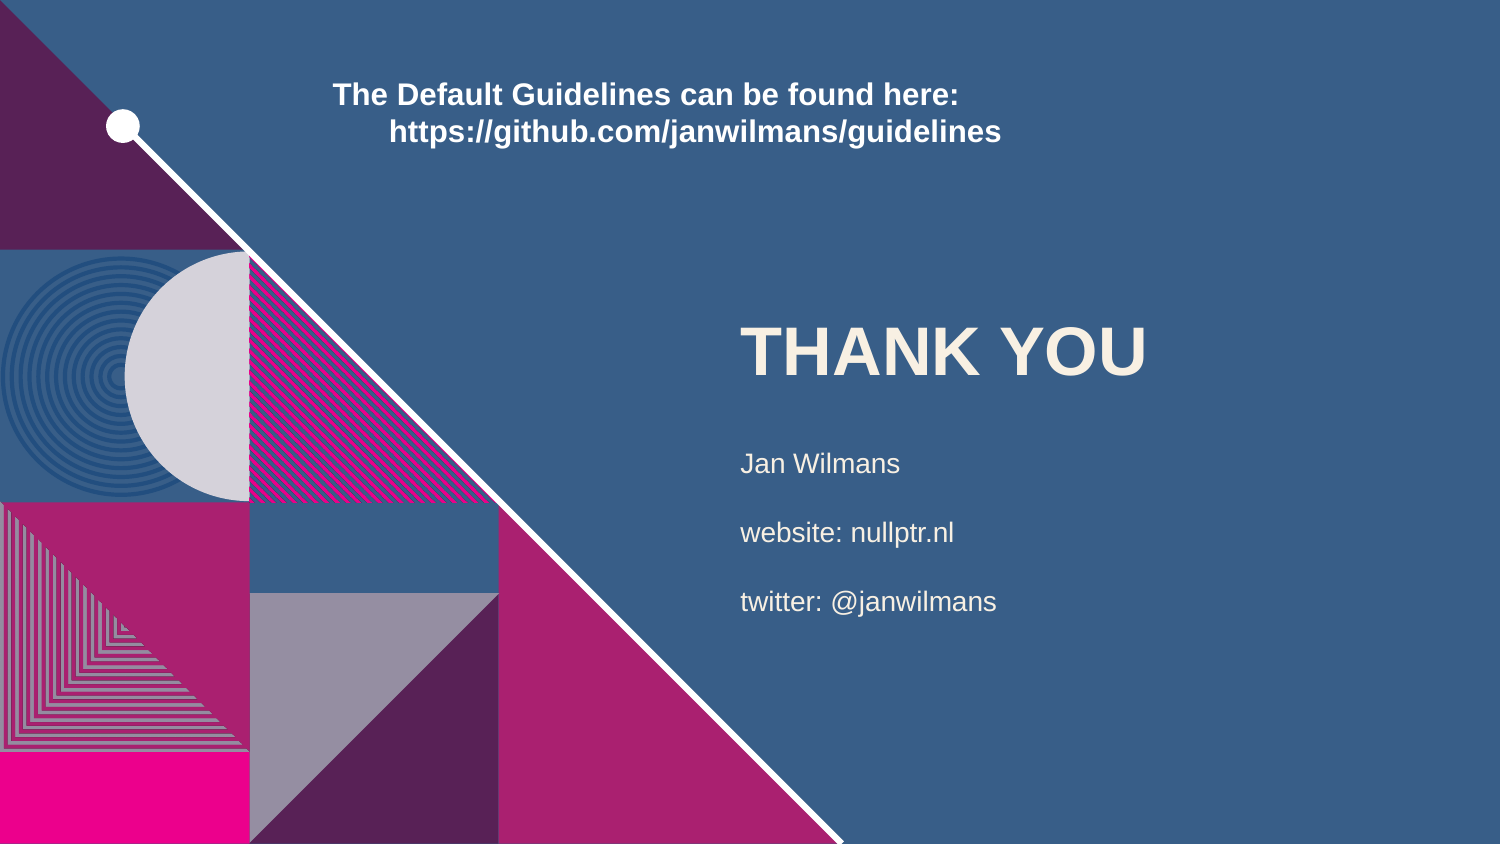

The Default Guidelines can be found here:
https://github.com/janwilmans/guidelines
# THANK YOU
Jan Wilmans
website: nullptr.nl
twitter: @janwilmans